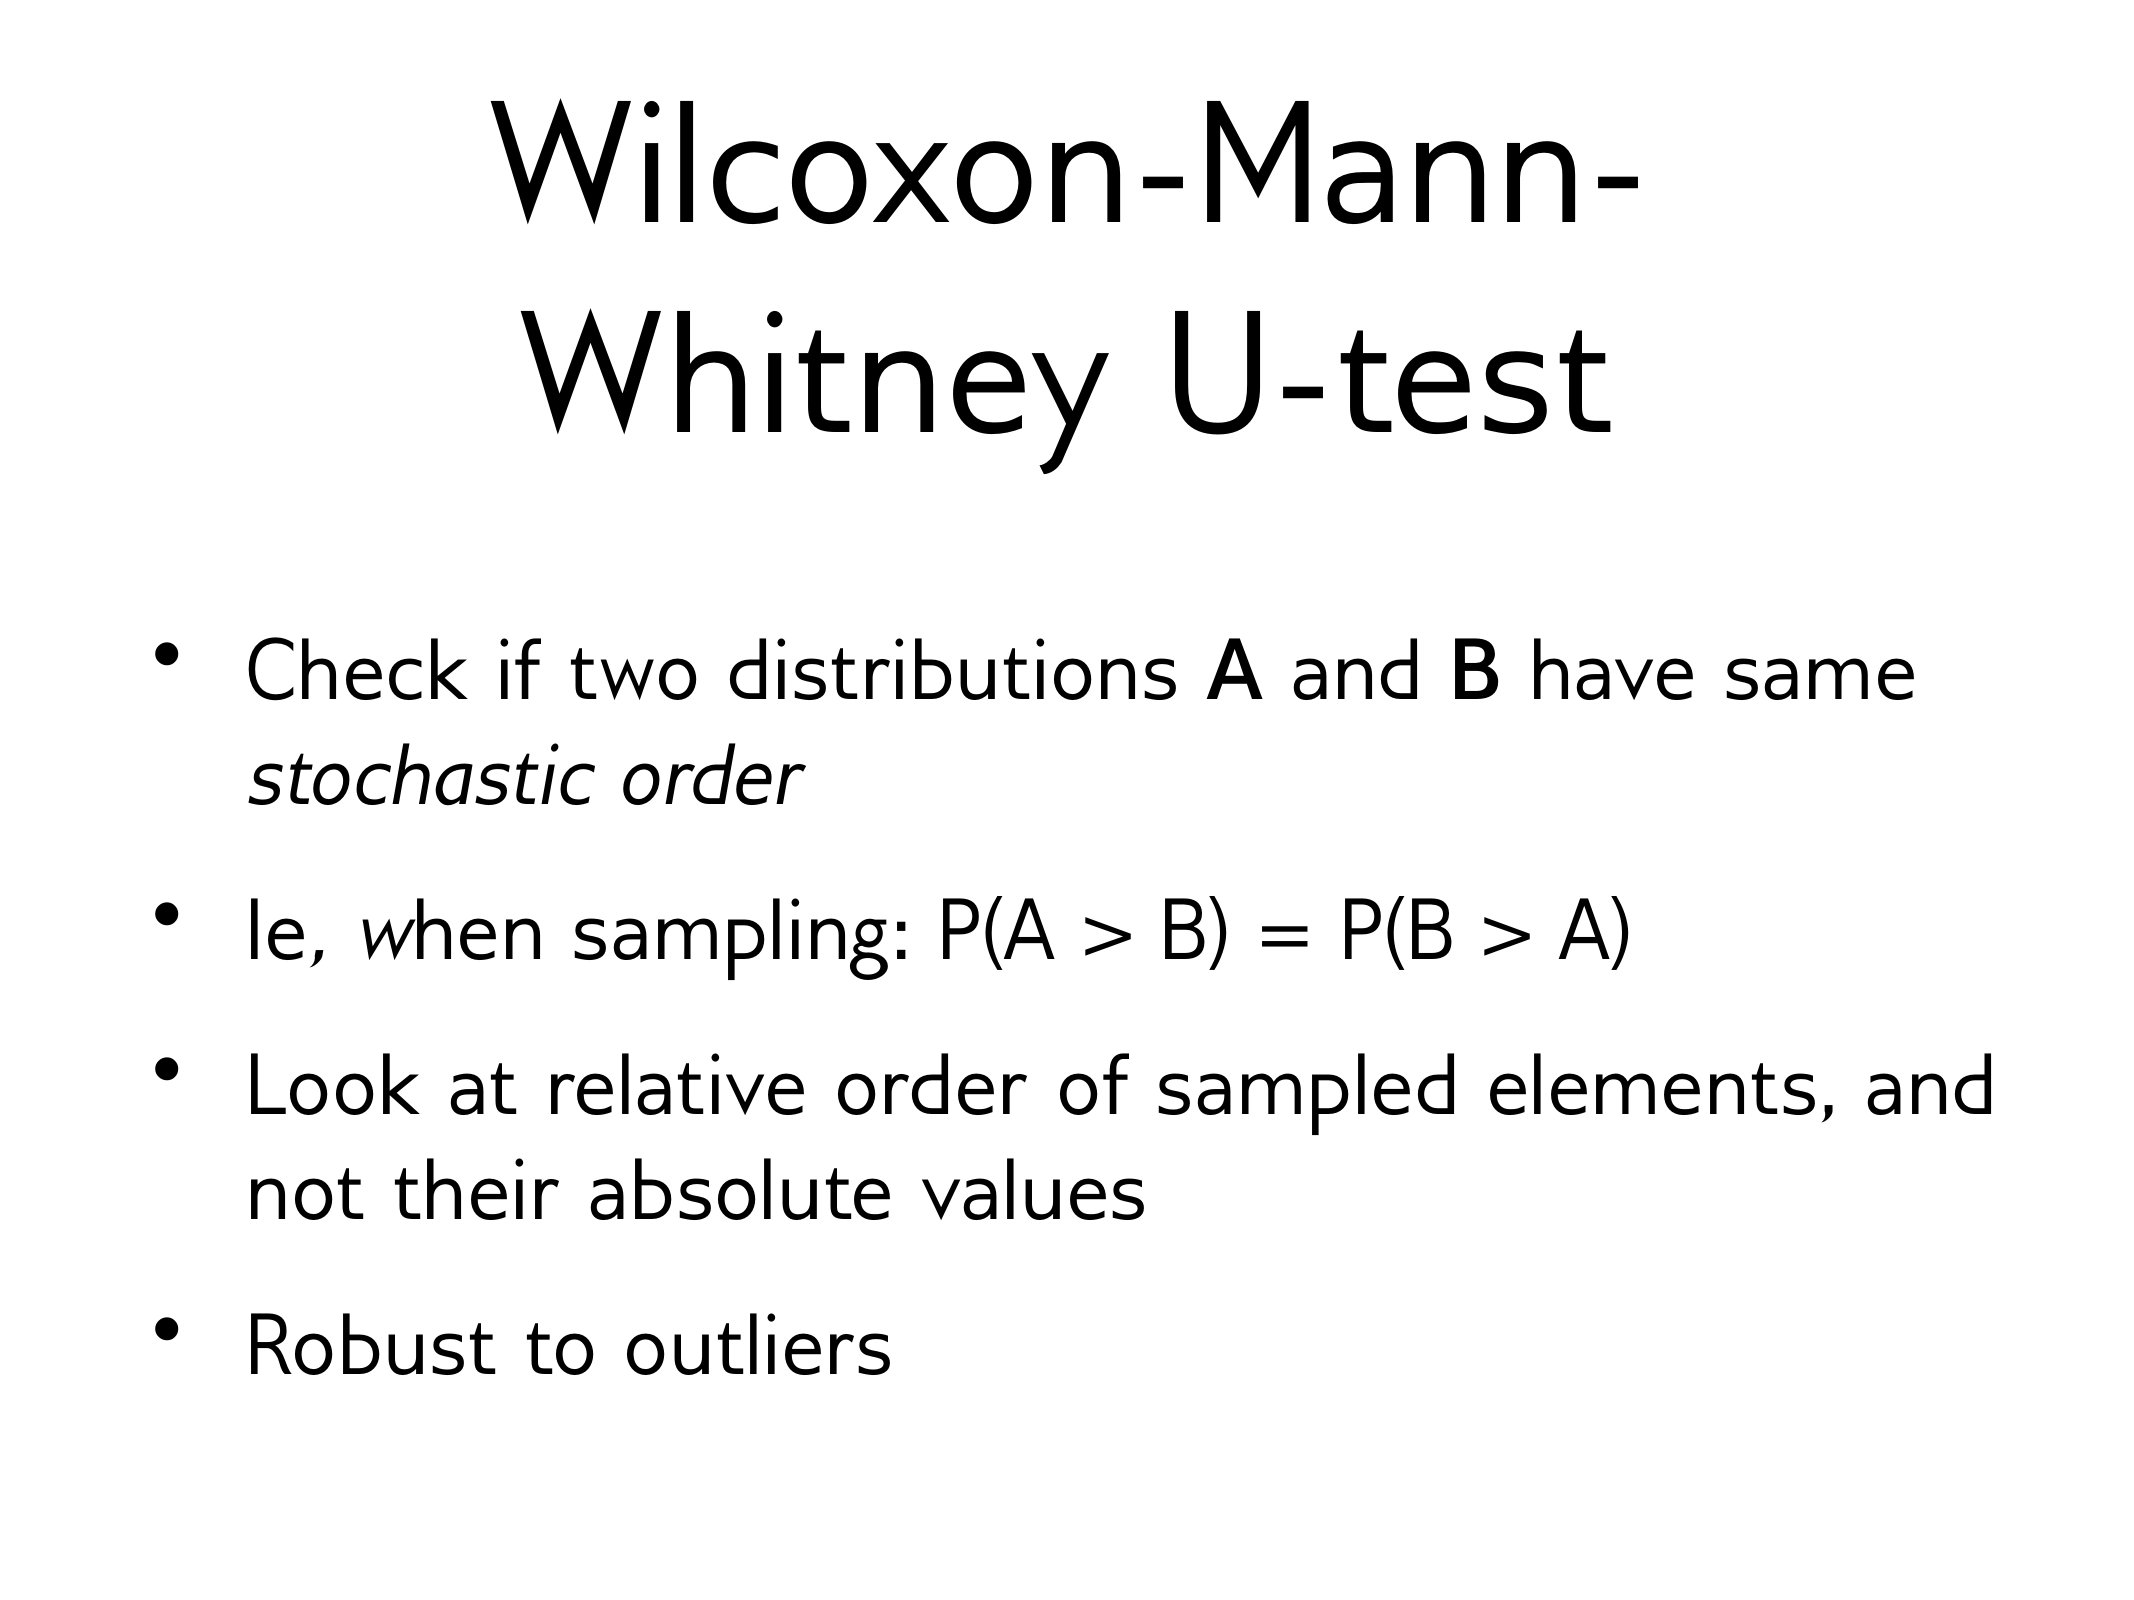

# Wilcoxon-Mann-Whitney U-test
Check if two distributions A and B have same stochastic order
Ie, when sampling: P(A > B) = P(B > A)
Look at relative order of sampled elements, and not their absolute values
Robust to outliers